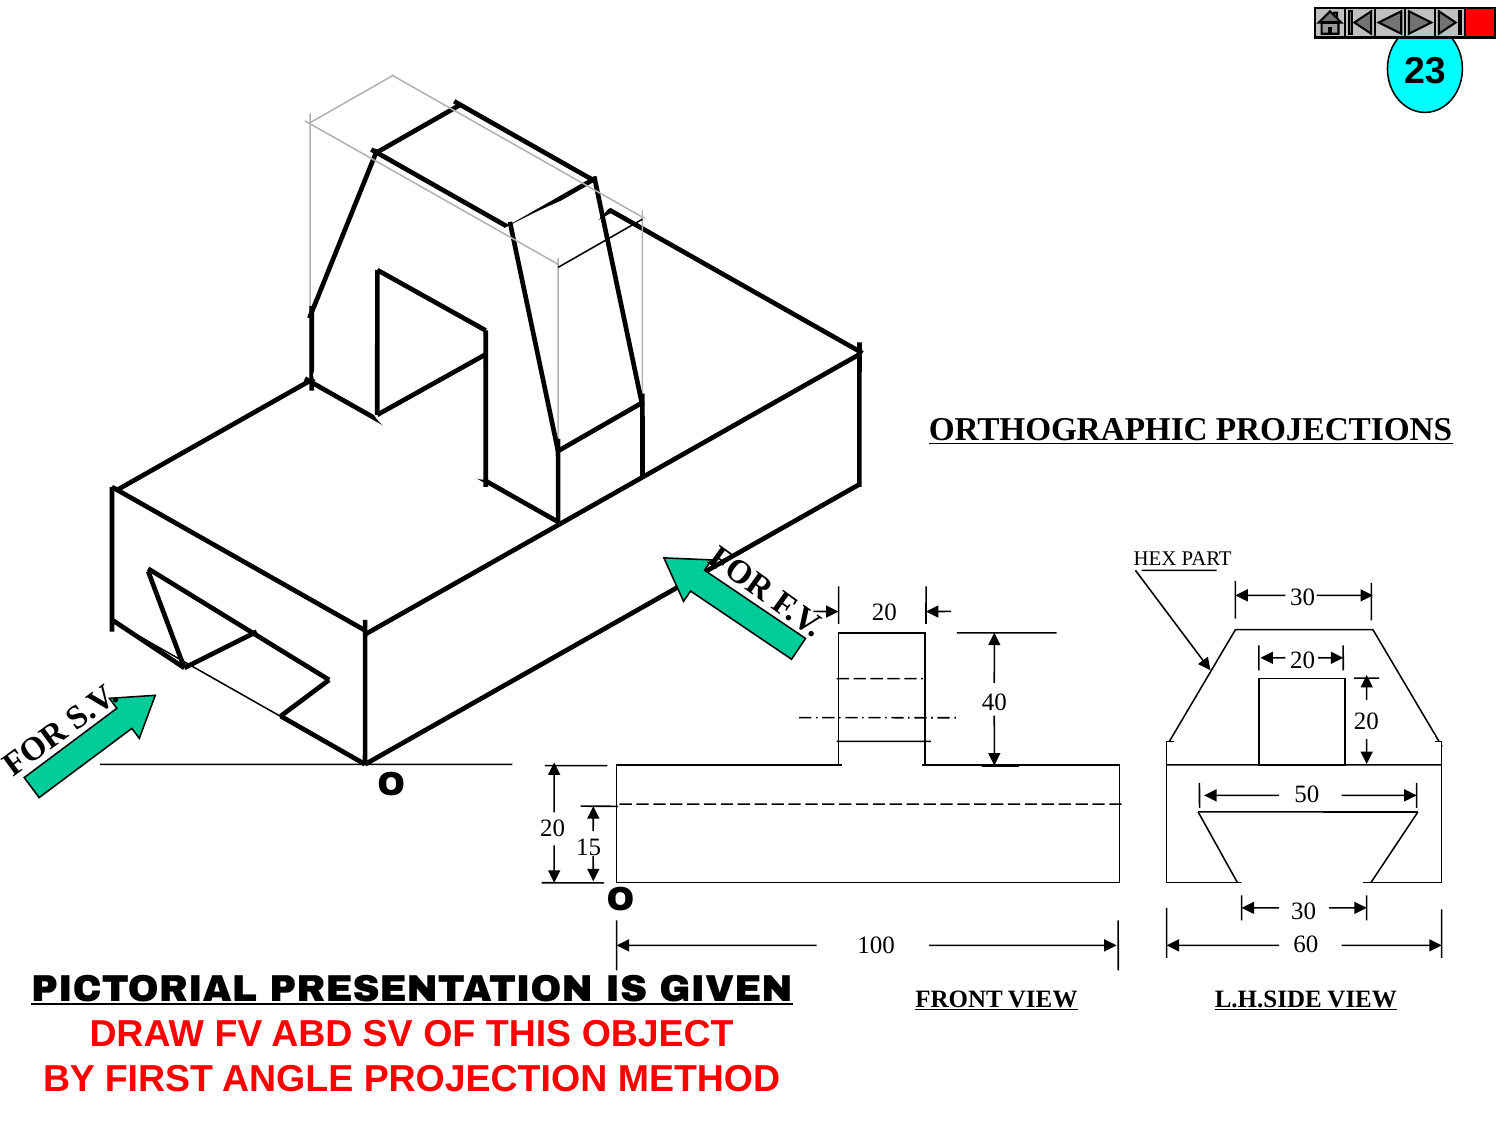

23

O

ORTHOGRAPHIC PROJECTIONS
HEX PART

30

20

20

50

30

60

FOR F.V.

20

40

20

15

O

100

FOR S.V.

PICTORIAL PRESENTATION IS GIVEN
DRAW FV ABD SV OF THIS OBJECT
BY FIRST ANGLE PROJECTION METHOD
FRONT VIEW
L.H.SIDE VIEW